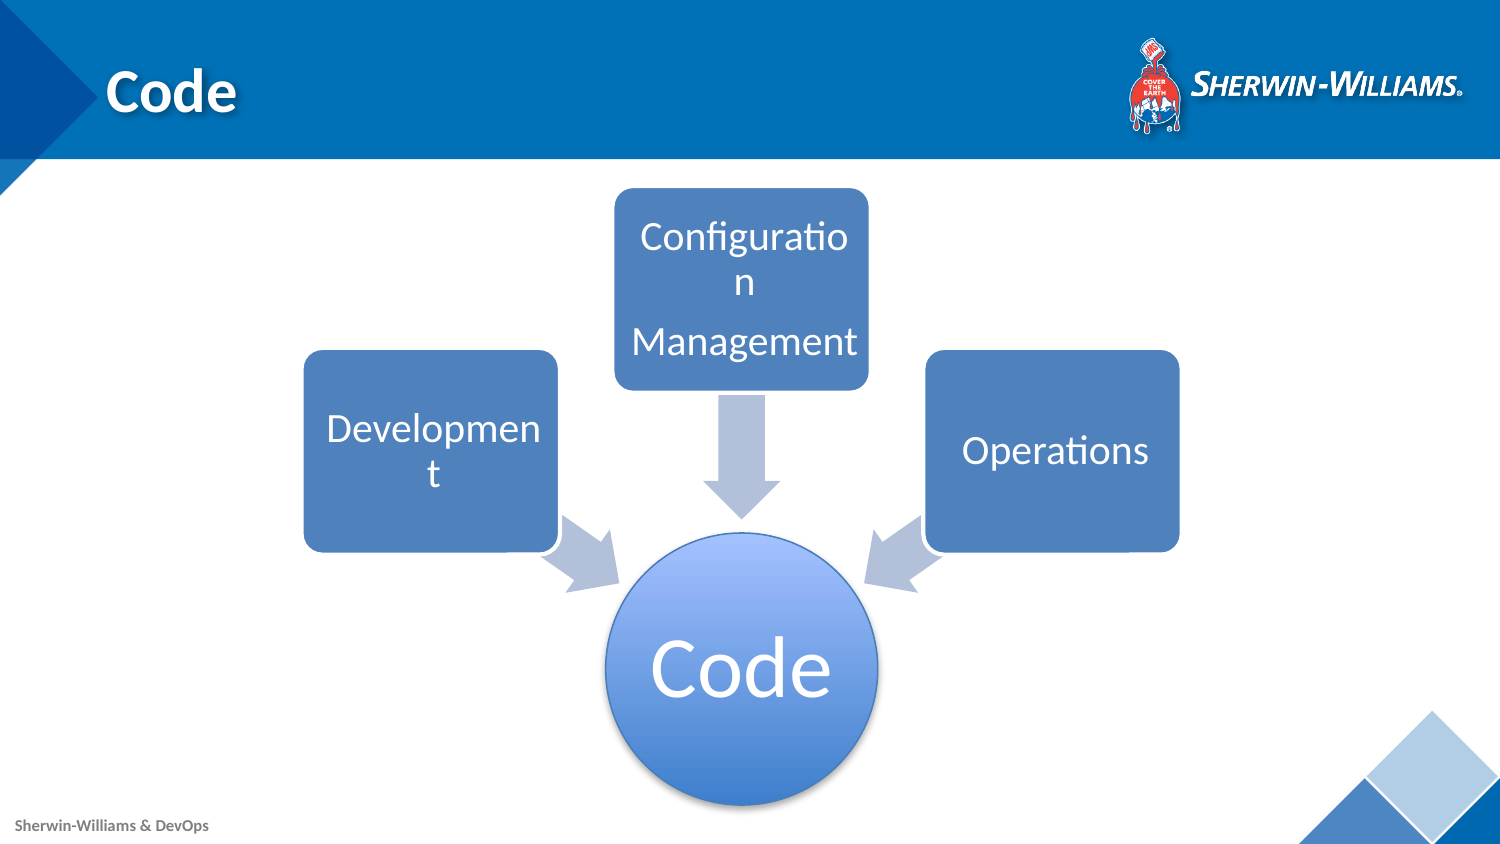

# Code
Code
Development
Configuration
Management
Operations